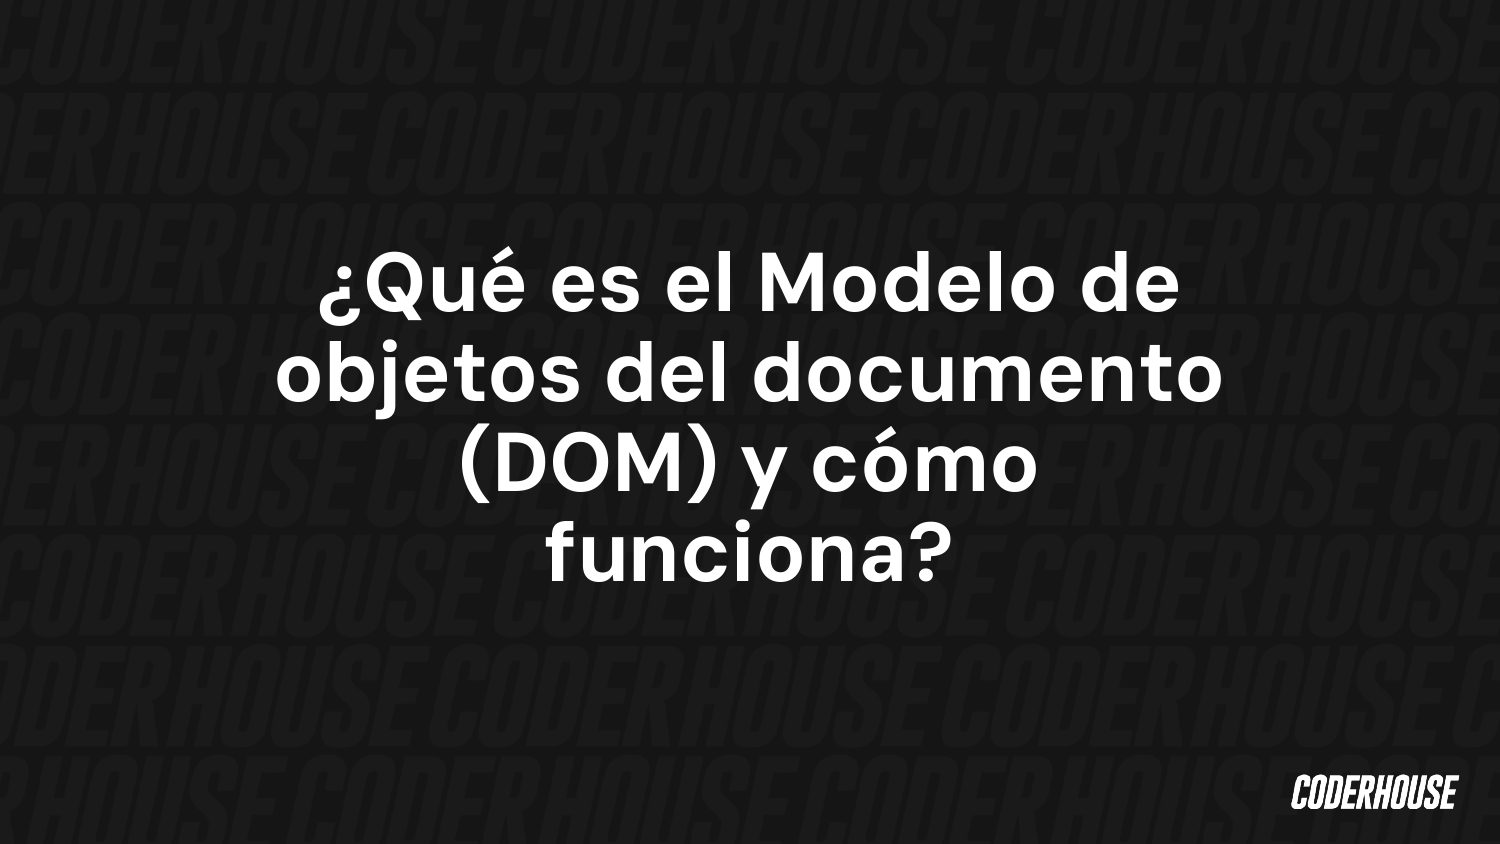

¿Qué es el Modelo de objetos del documento (DOM) y cómo funciona?